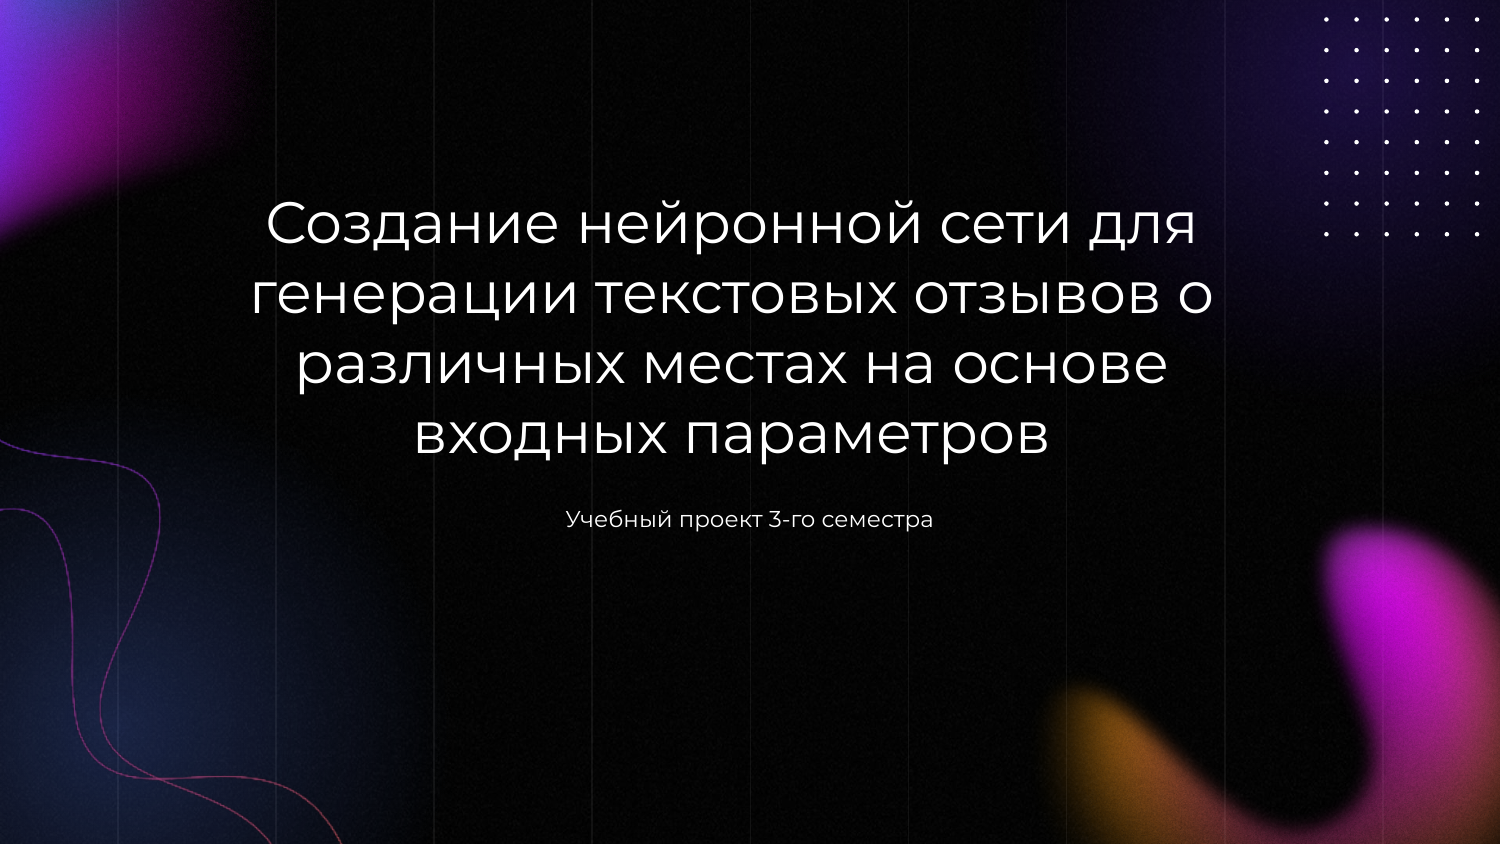

# Создание нейронной сети для генерации текстовых отзывов о различных местах на основе входных параметров
Учебный проект 3-го семестра